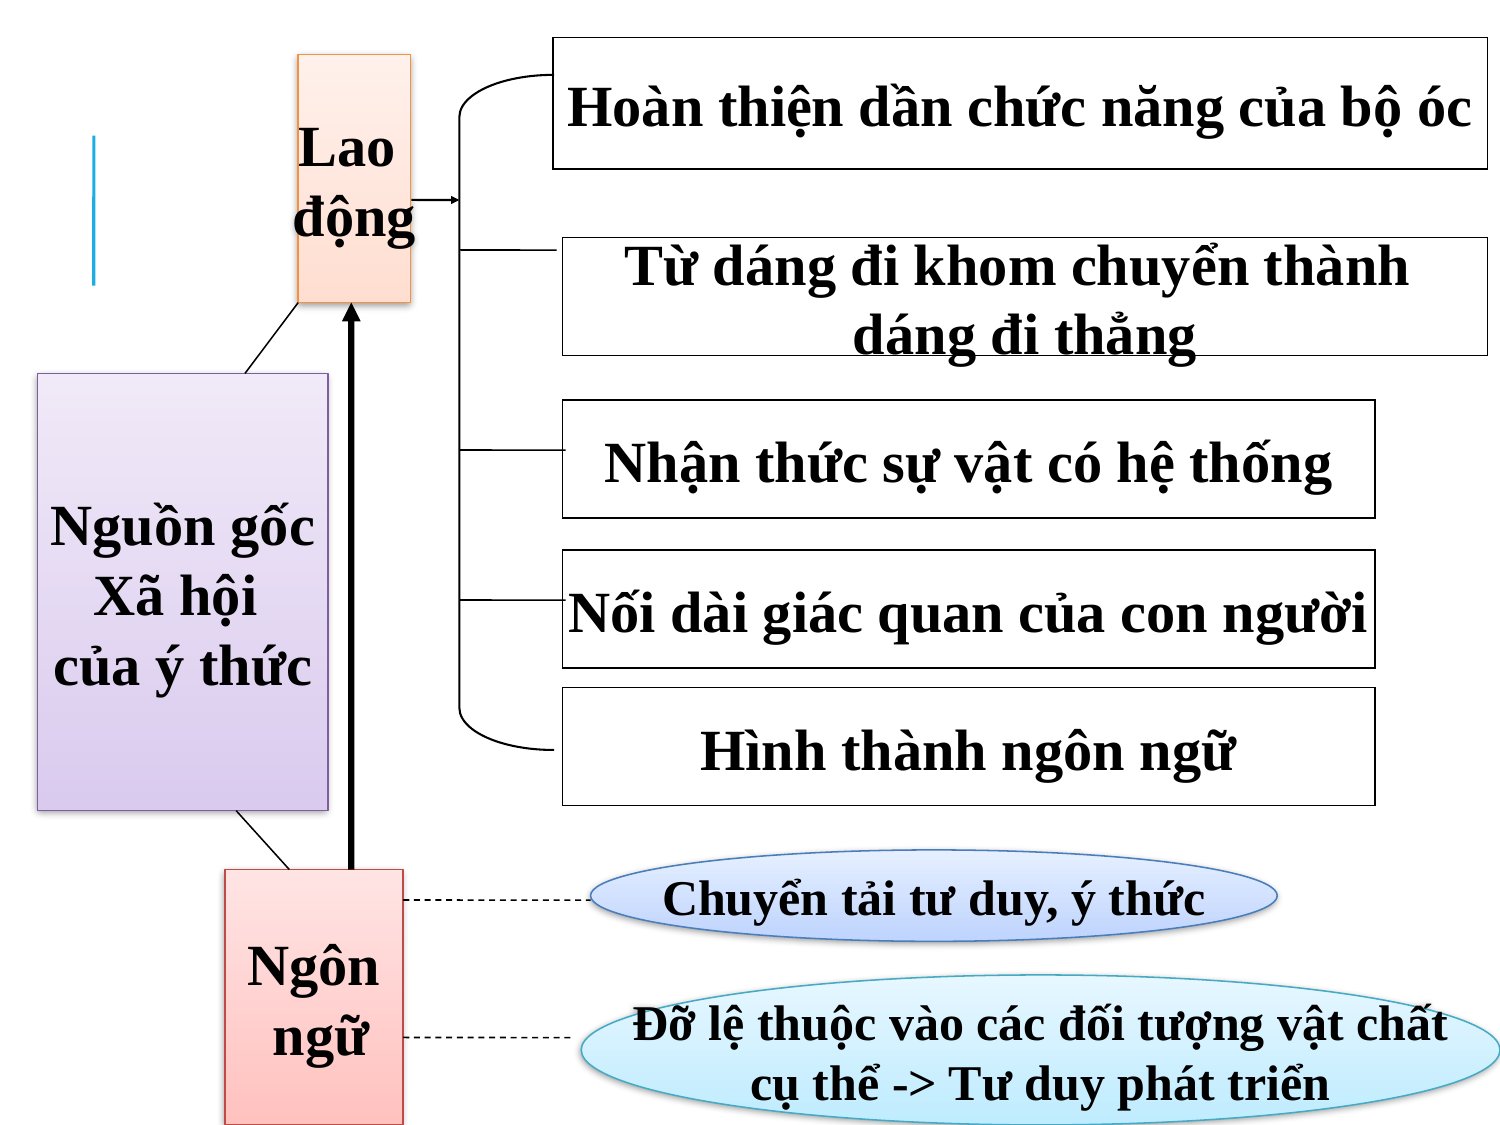

Hoàn thiện dần chức năng của bộ óc
Lao
động

Từ dáng đi khom chuyển thành
dáng đi thẳng

Nguồn gốc
Xã hội
của ý thức
Nhận thức sự vật có hệ thống

Nối dài giác quan của con người

Hình thành ngôn ngữ

Chuyển tải tư duy, ý thức
Ngôn
 ngữ

Đỡ lệ thuộc vào các đối tượng vật chất
cụ thể -> Tư duy phát triển
29